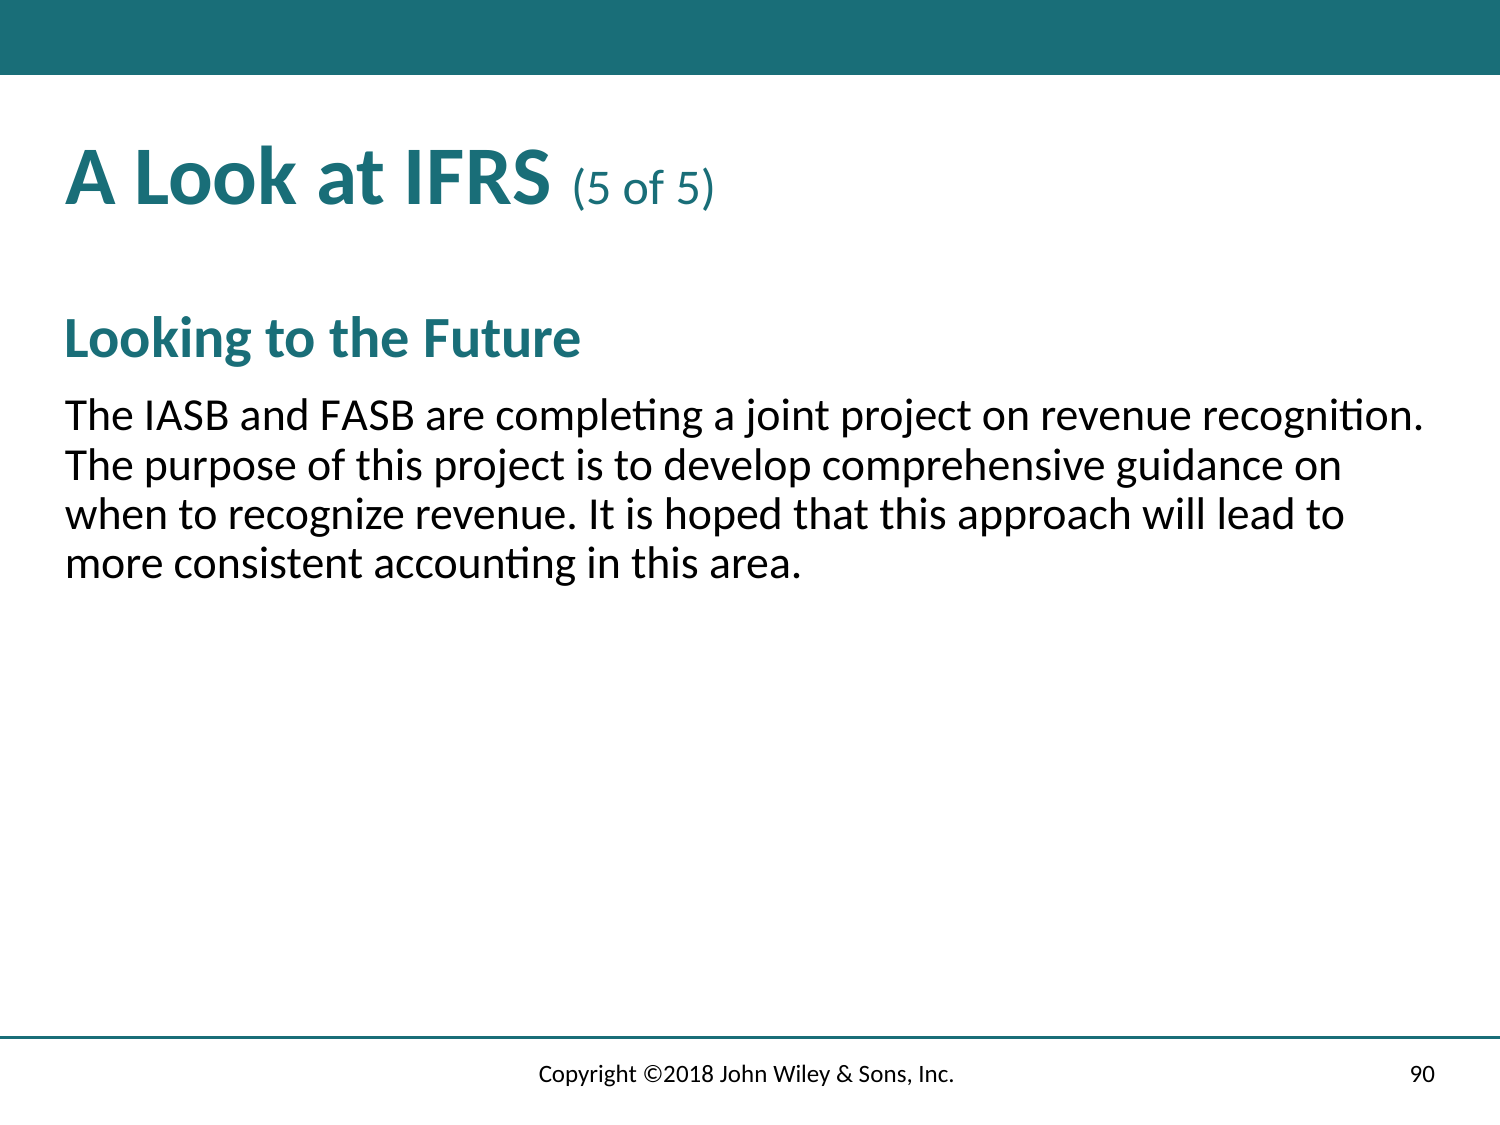

# A Look at I F R S (5 of 5)
Looking to the Future
The I A S B and F A S B are completing a joint project on revenue recognition. The purpose of this project is to develop comprehensive guidance on when to recognize revenue. It is hoped that this approach will lead to more consistent accounting in this area.
Copyright ©2018 John Wiley & Sons, Inc.
90